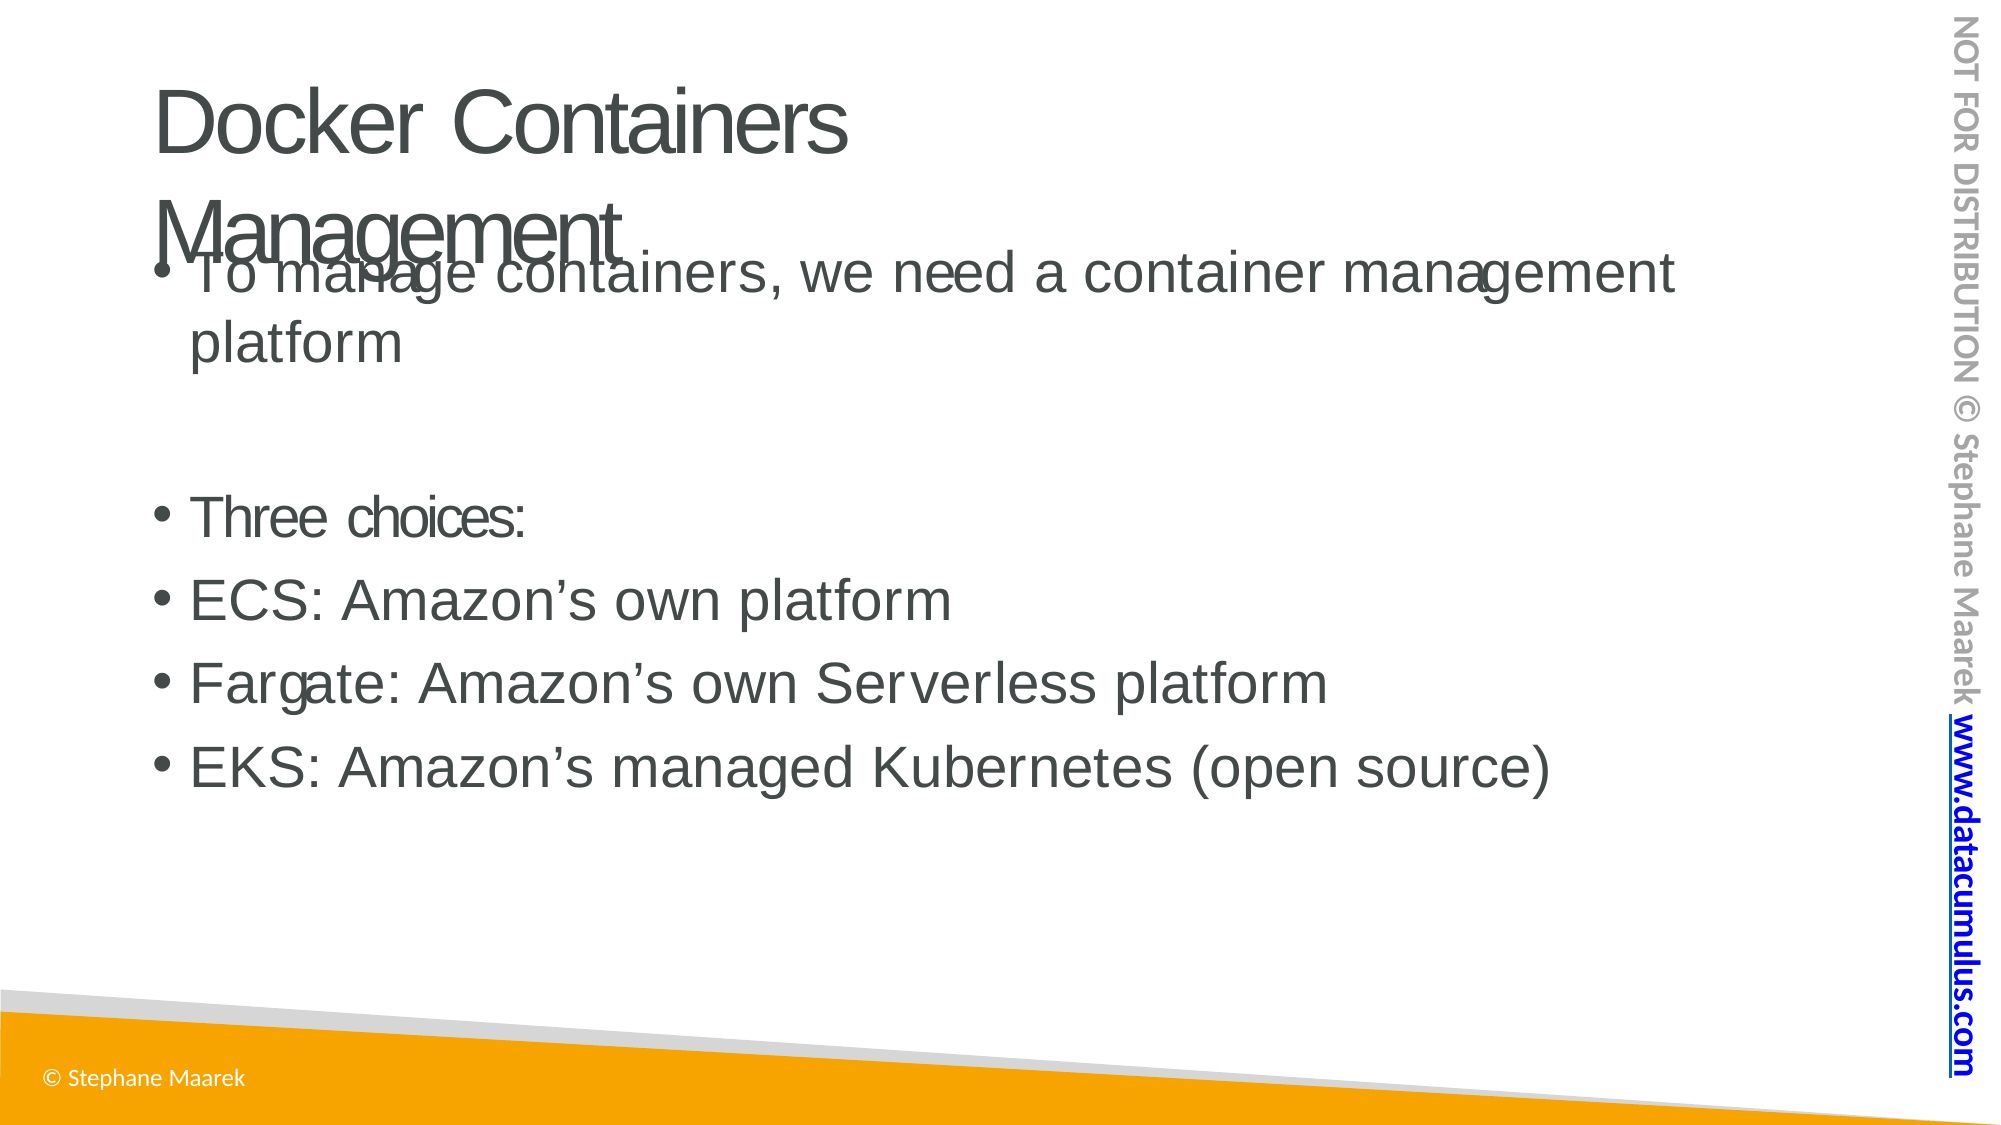

NOT FOR DISTRIBUTION © Stephane Maarek www.datacumulus.com
# Docker Containers Management
To manage containers, we need a container management platform

Three choices:
ECS: Amazon’s own platform
Fargate: Amazon’s own Serverless platform
EKS: Amazon’s managed Kubernetes (open source)
© Stephane Maarek